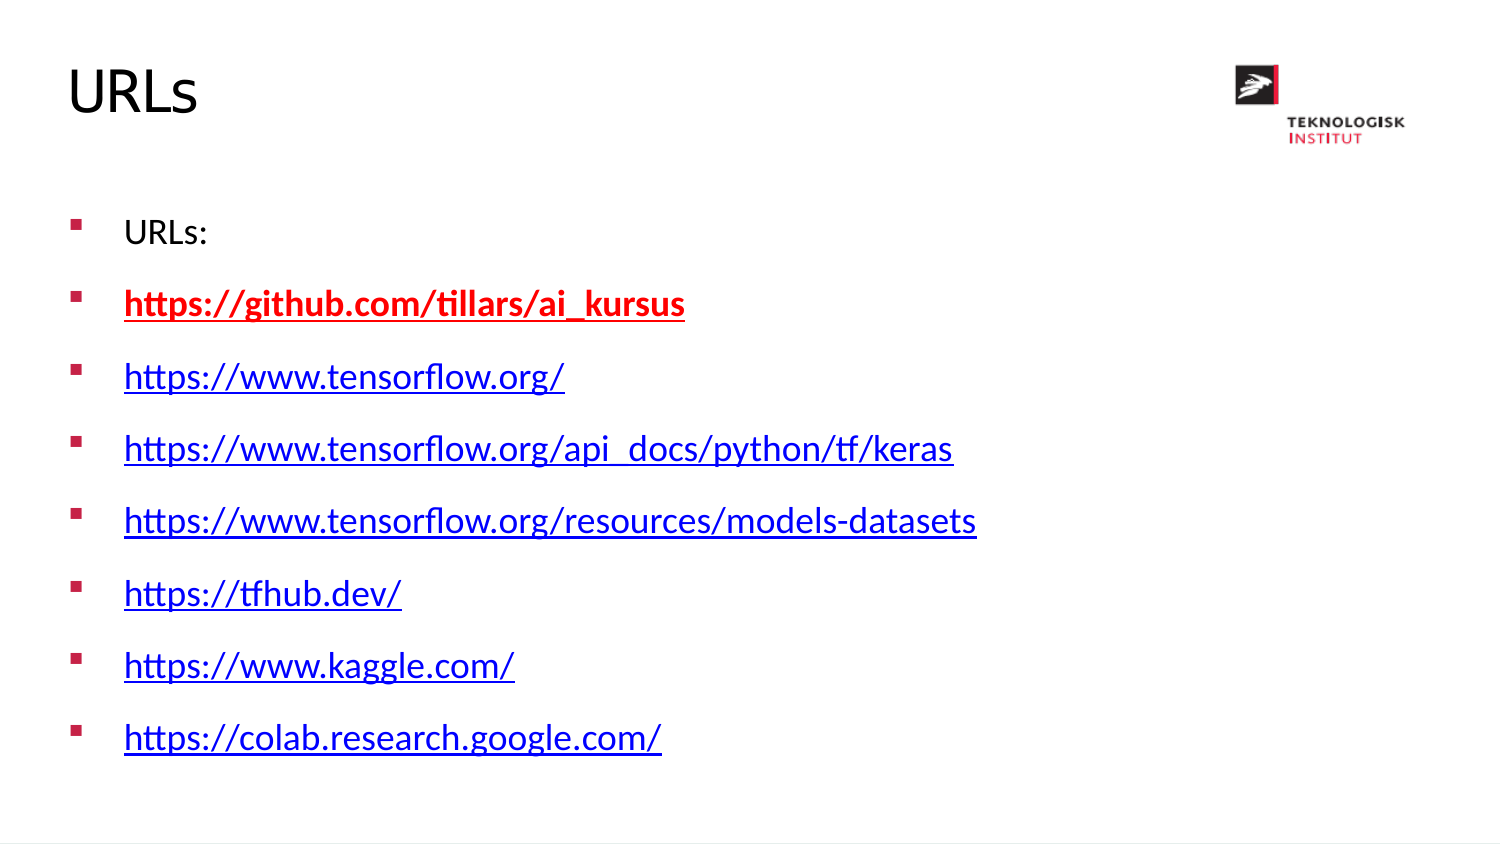

URLs
URLs:
https://github.com/tillars/ai_kursus
https://www.tensorflow.org/
https://www.tensorflow.org/api_docs/python/tf/keras
https://www.tensorflow.org/resources/models-datasets
https://tfhub.dev/
https://www.kaggle.com/
https://colab.research.google.com/